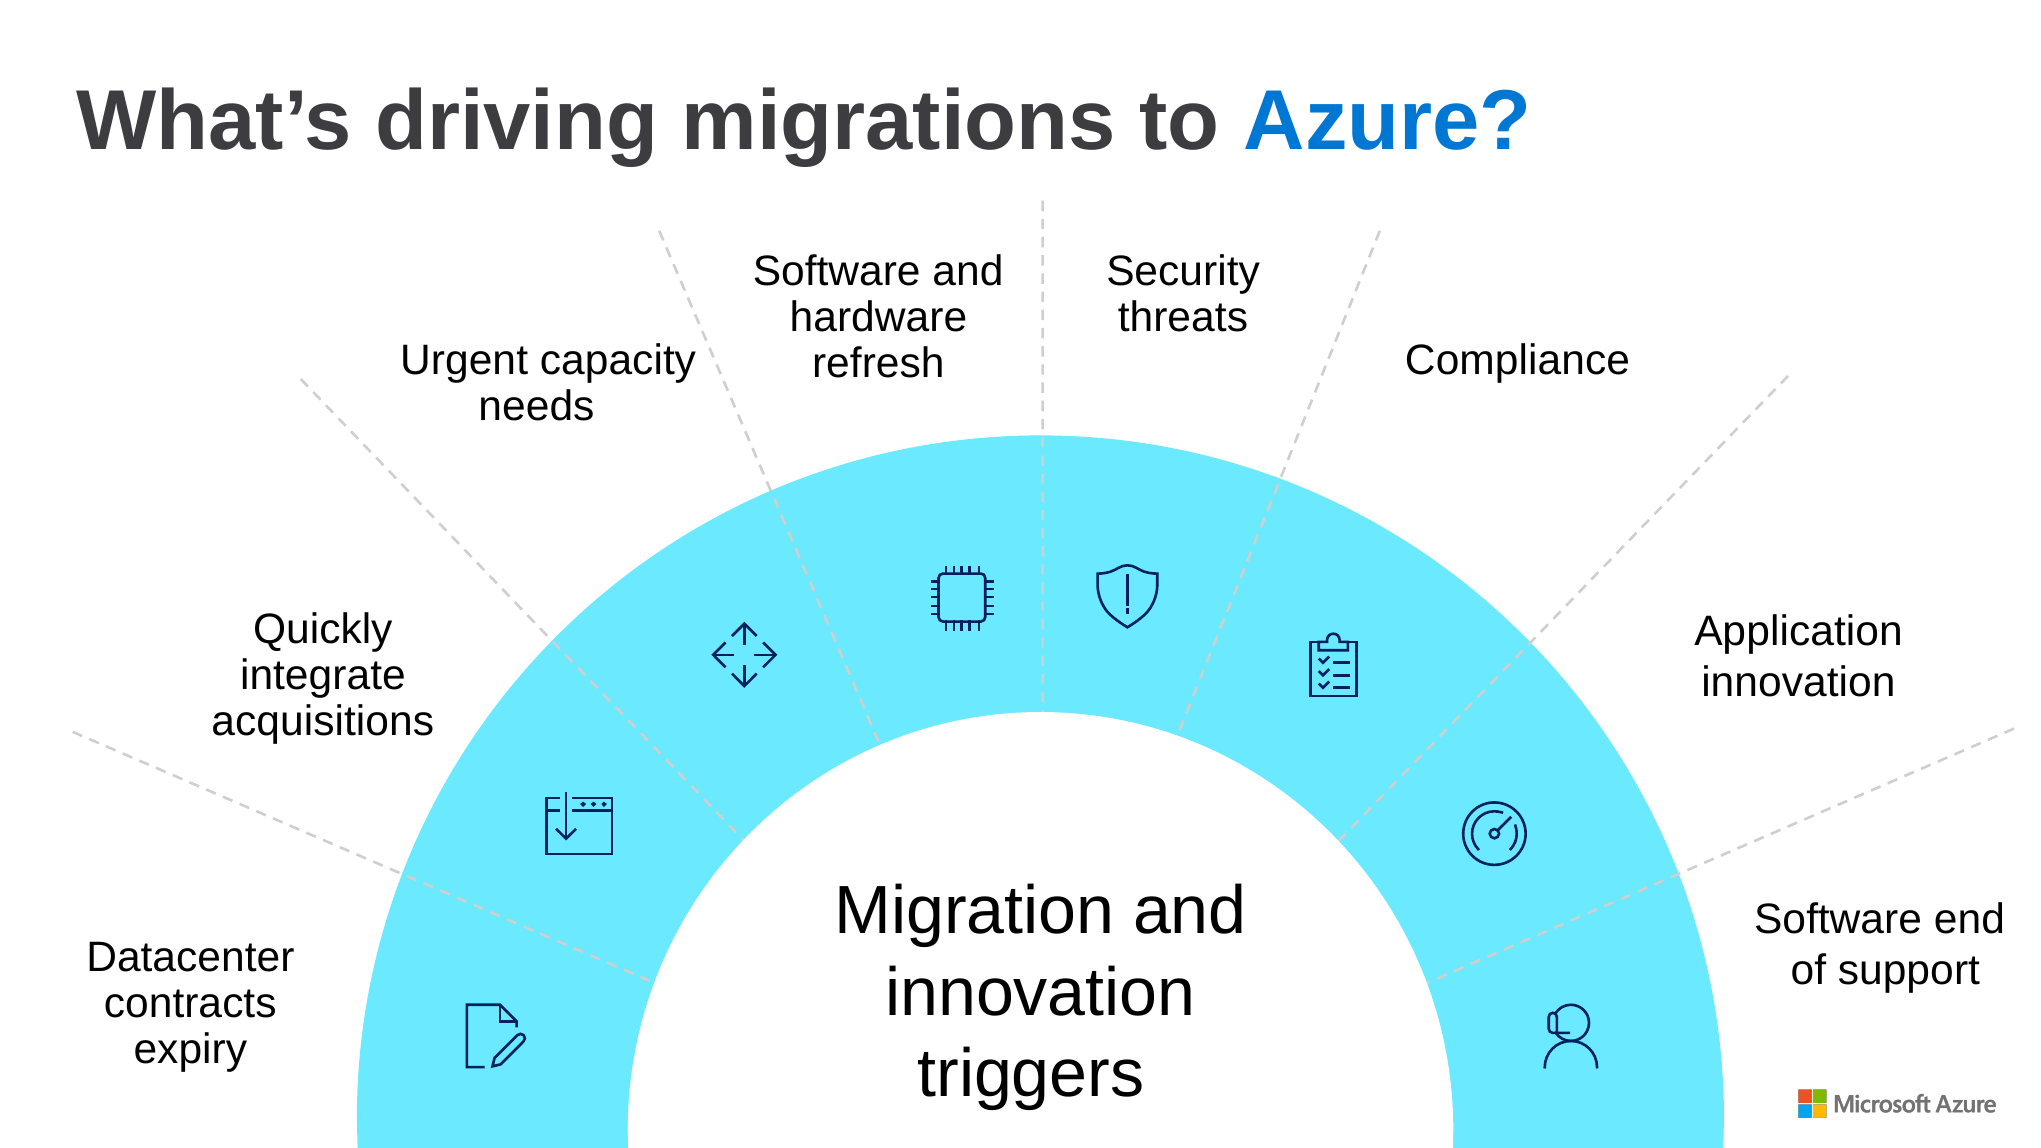

What’s driving migrations to Azure?
Security threats

Software and hardware refresh

Urgent capacity needs

Compliance

Application innovation

Quickly integrate acquisitions

Migration and innovation triggers
Software end
of support

Datacenter contracts expiry